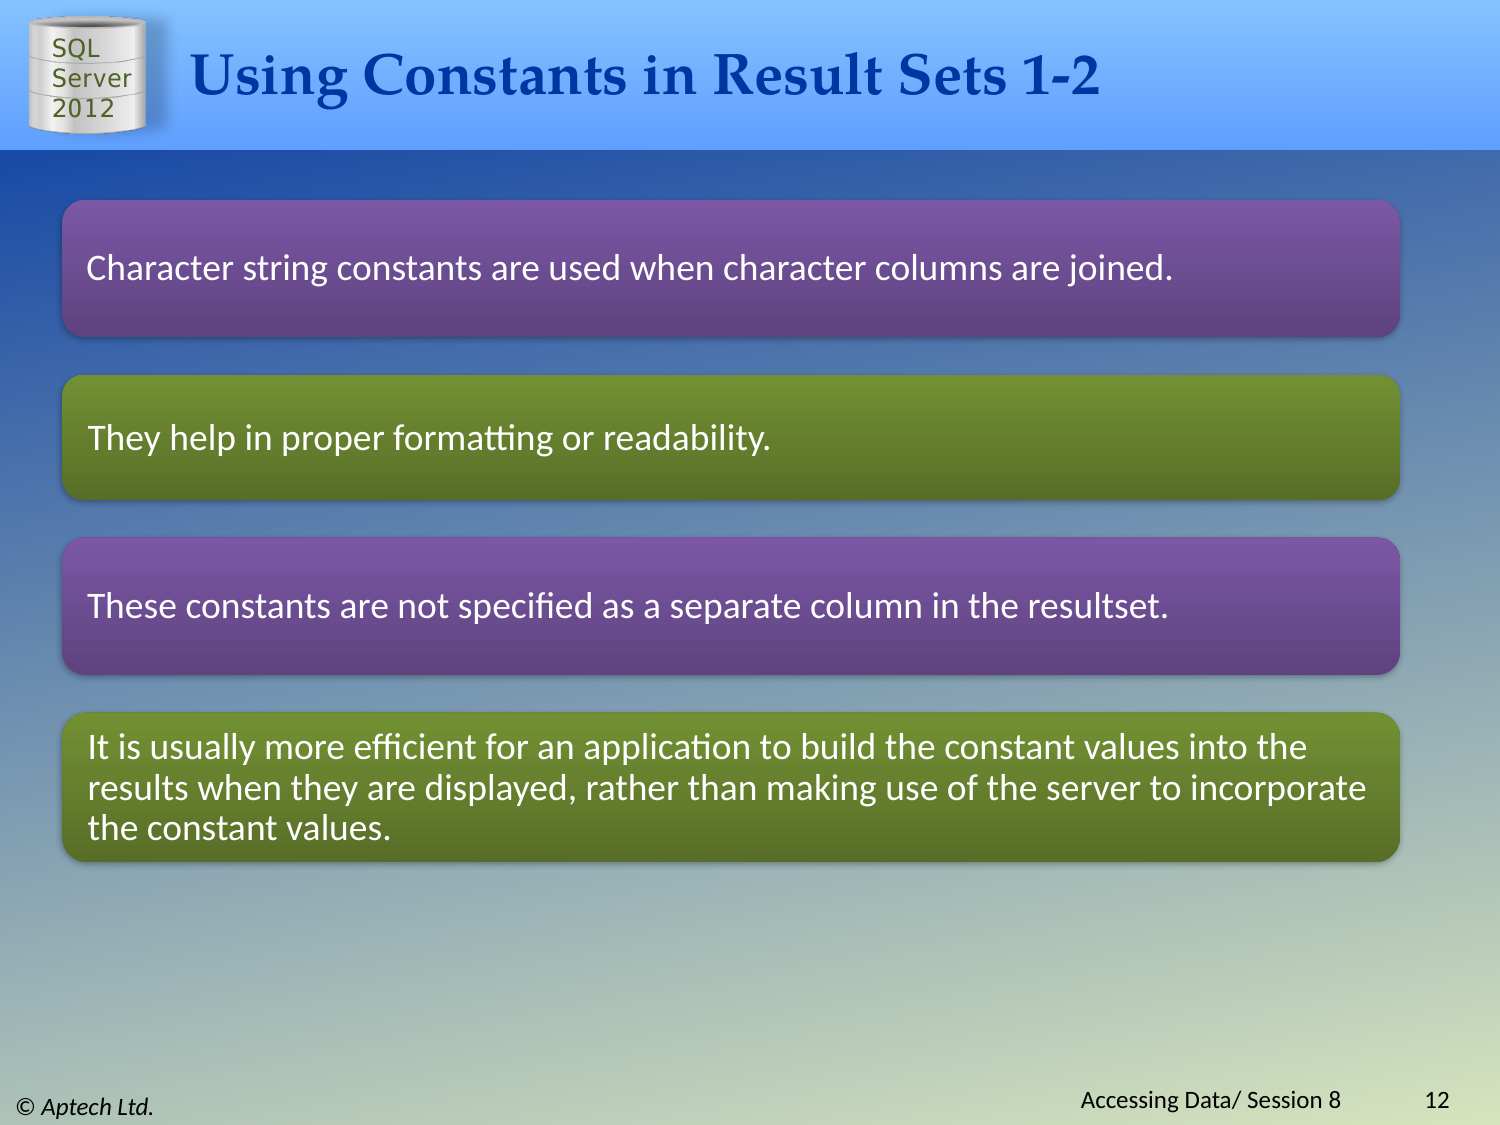

# Using Constants in Result Sets 1-2

Character string constants are used when character columns are joined.

They help in proper formatting or readability.

These constants are not specified as a separate column in the resultset.

It is usually more efficient for an application to build the constant values into the results when they are displayed, rather than making use of the server to incorporate the constant values.
Accessing Data/ Session 8
12